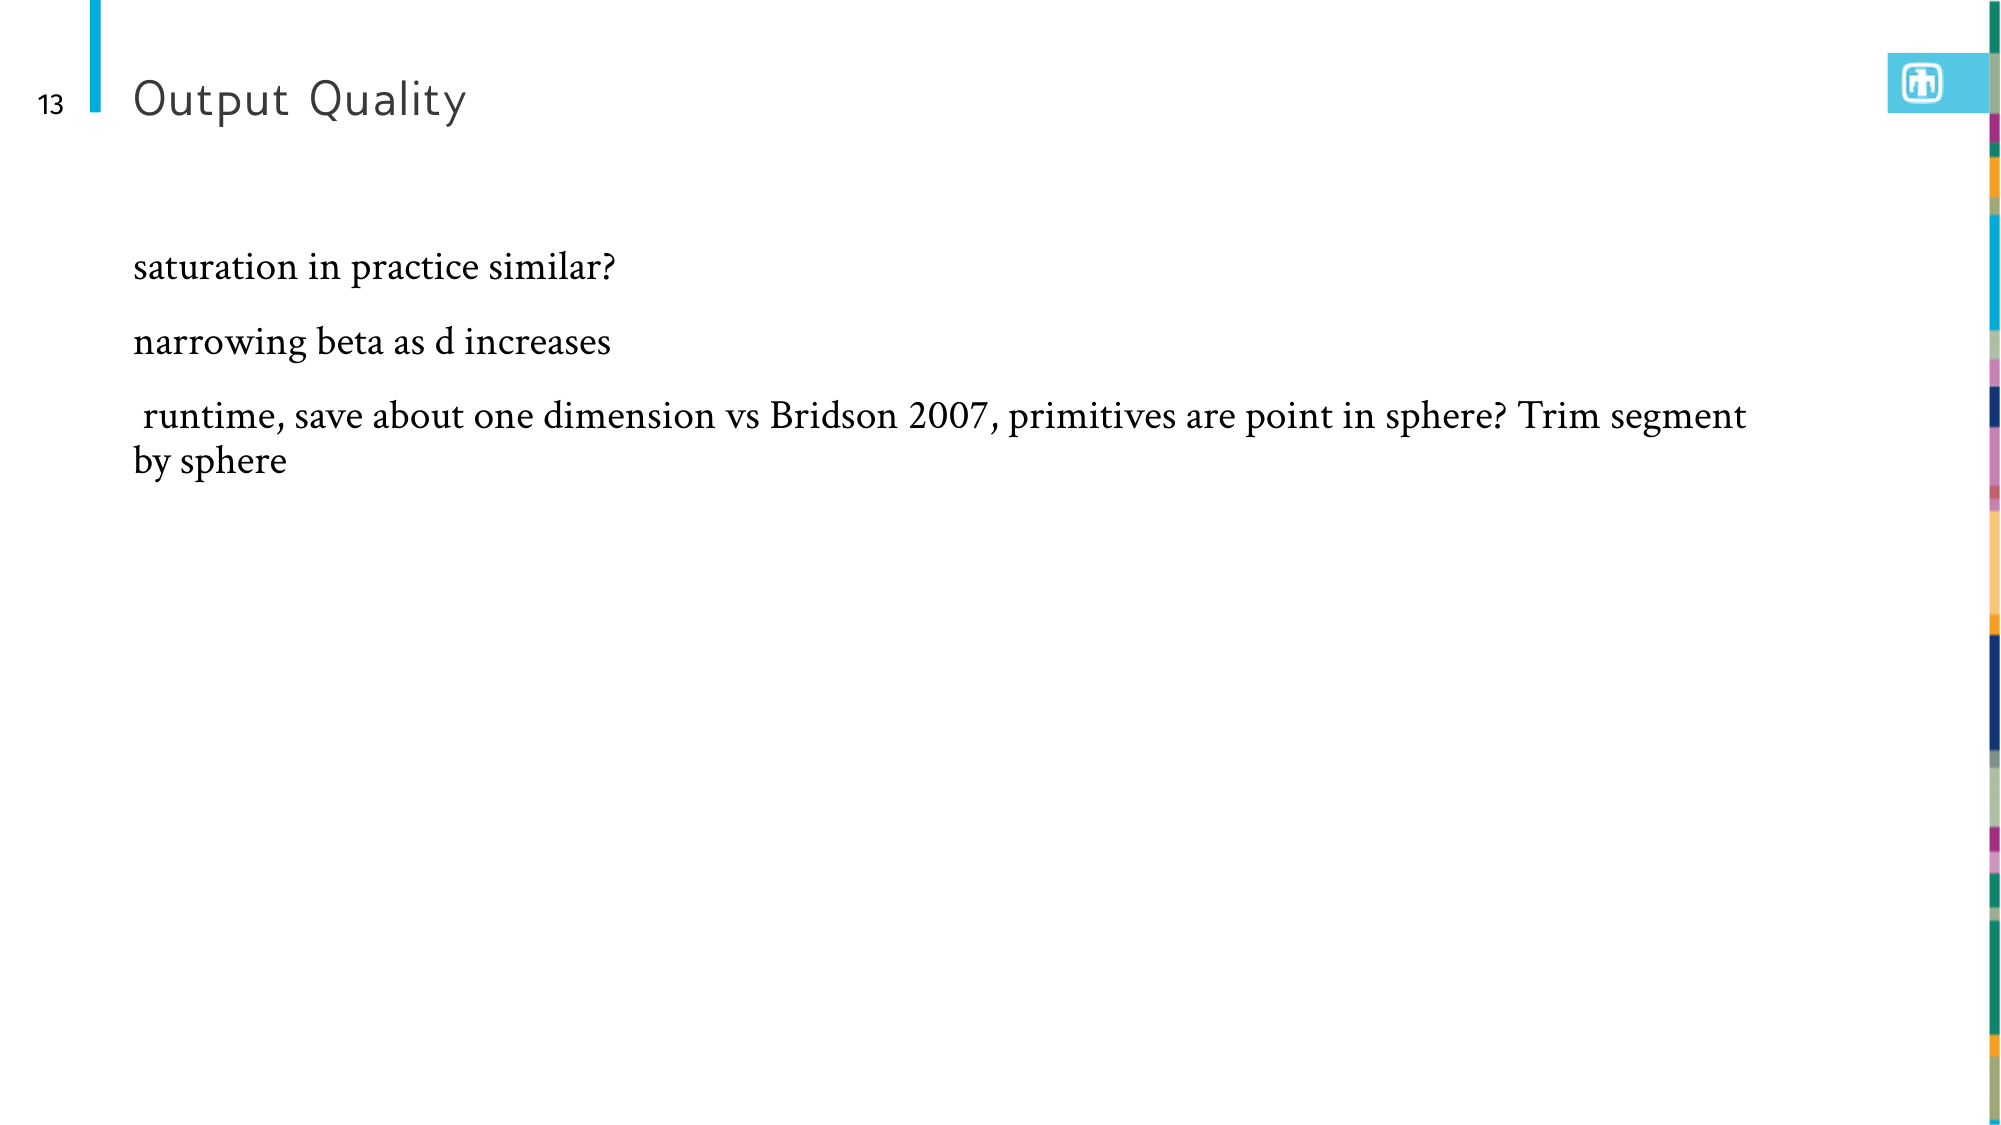

# Output Quality
13
saturation in practice similar?
narrowing beta as d increases
 runtime, save about one dimension vs Bridson 2007, primitives are point in sphere? Trim segment by sphere